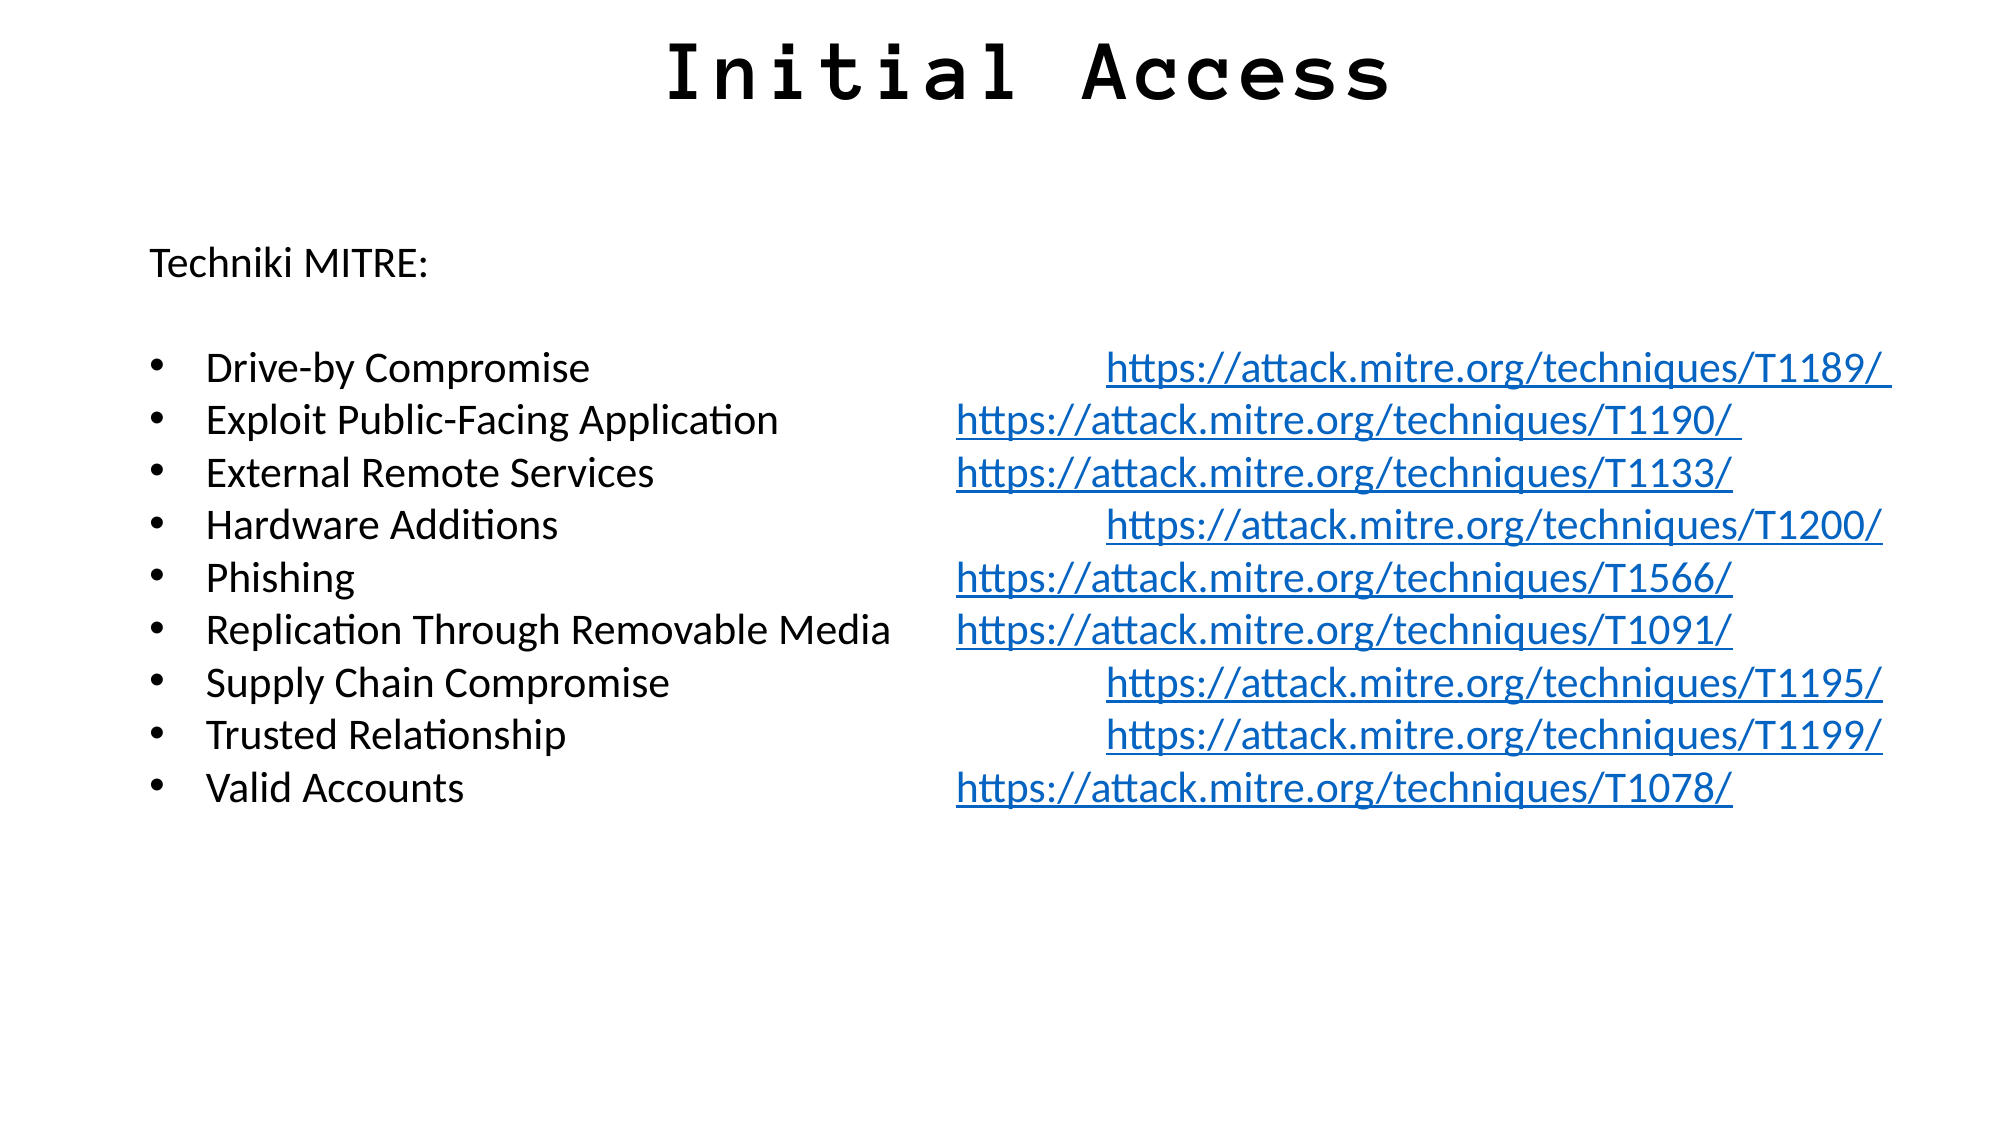

Initial Access
Techniki MITRE:

Drive-by Compromise				https://attack.mitre.org/techniques/T1189/
Exploit Public-Facing Application 		https://attack.mitre.org/techniques/T1190/
External Remote Services			https://attack.mitre.org/techniques/T1133/
Hardware Additions				https://attack.mitre.org/techniques/T1200/
Phishing					https://attack.mitre.org/techniques/T1566/
Replication Through Removable Media 	https://attack.mitre.org/techniques/T1091/
Supply Chain Compromise			https://attack.mitre.org/techniques/T1195/
Trusted Relationship				https://attack.mitre.org/techniques/T1199/
Valid Accounts				https://attack.mitre.org/techniques/T1078/